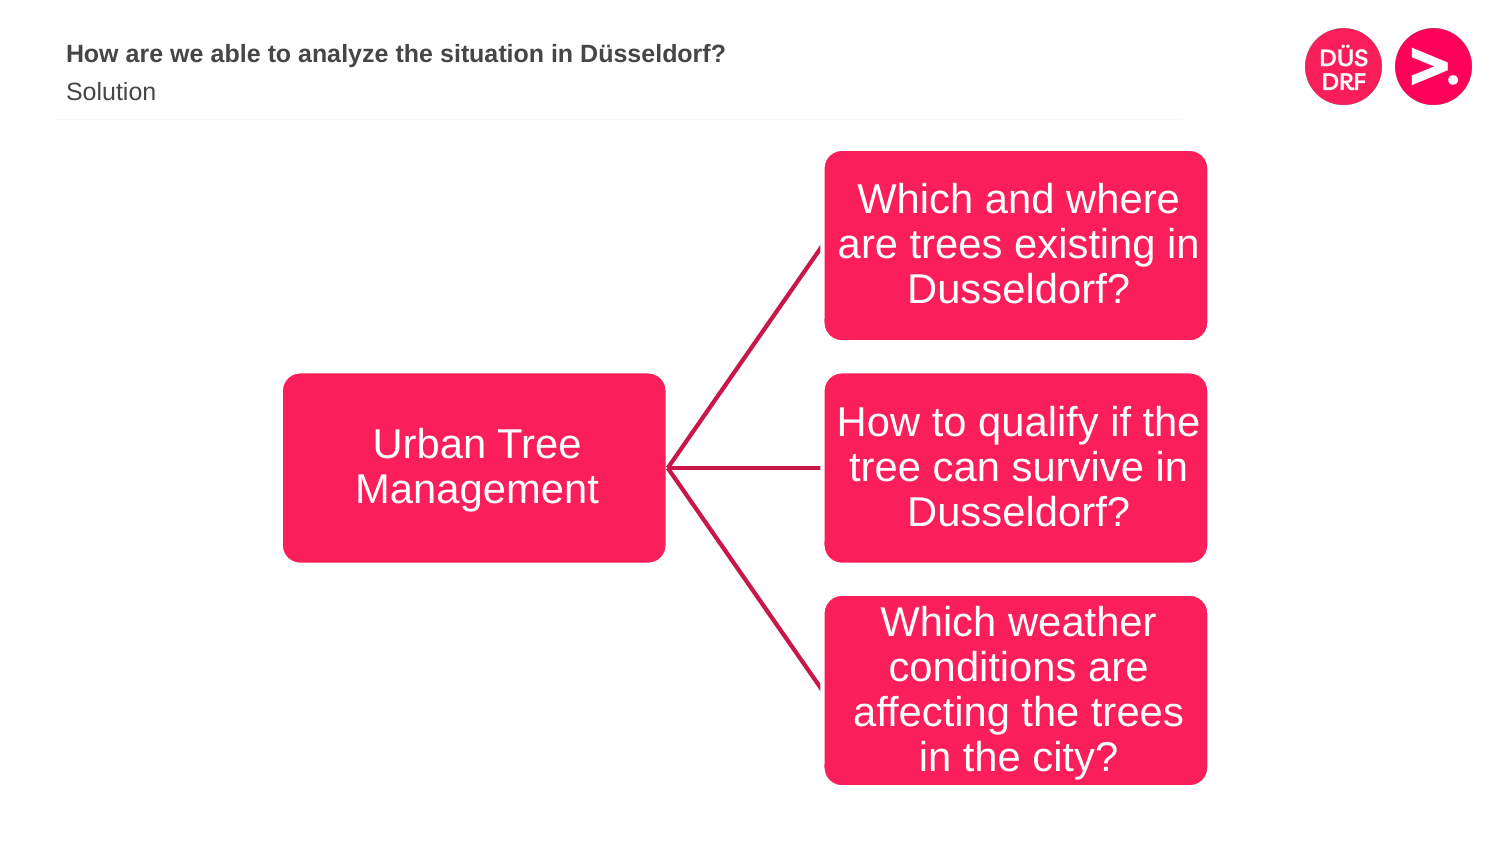

# How are we able to analyze the situation in Düsseldorf?
Solution
Urban Tree Management

Which and where are trees existing in Dusseldorf?

How to qualify if the tree can survive in Dusseldorf?

Which weather conditions are affecting the trees in the city?